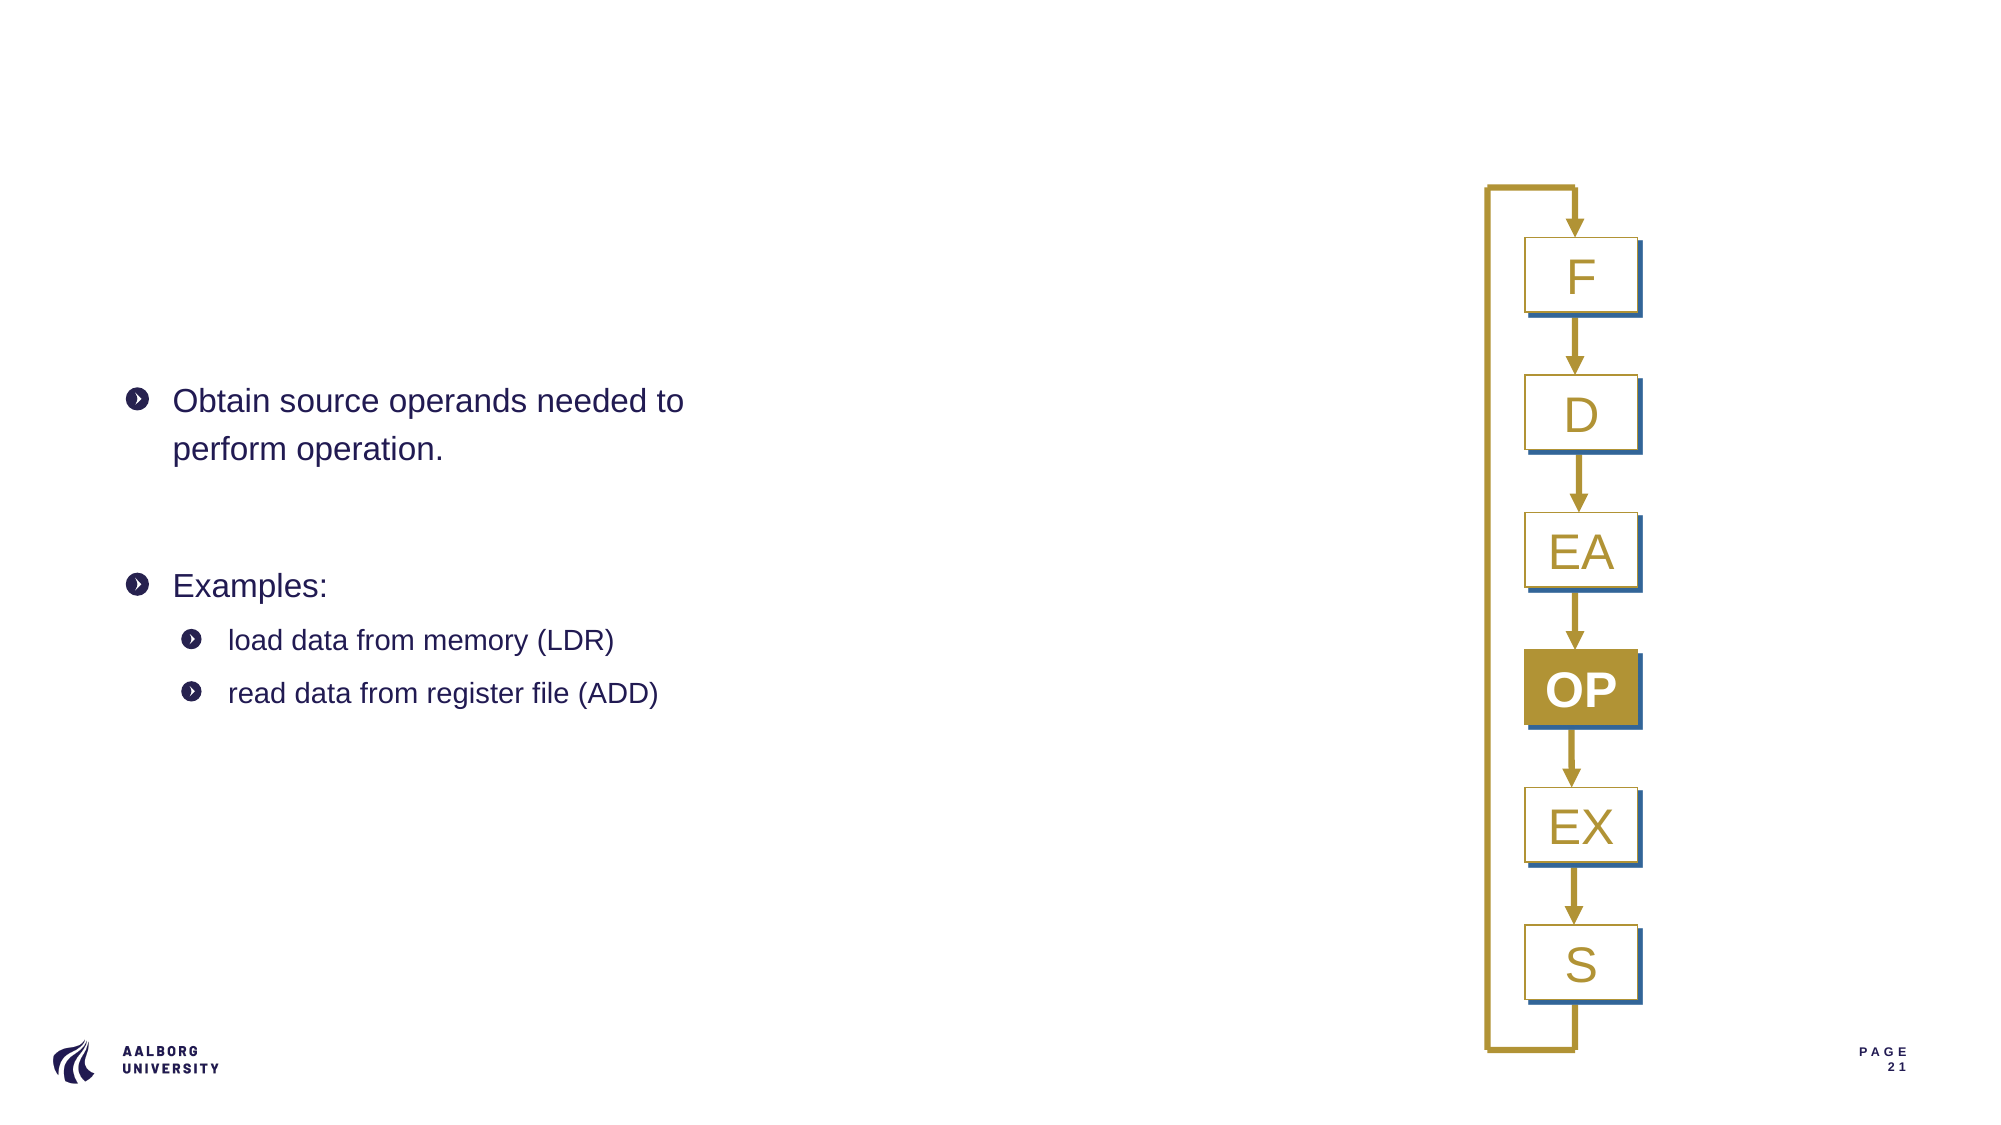

4-21
# Instruction Processing: FETCH OPERANDS

F

Obtain source operands needed to
perform operation.

Examples:
load data from memory (LDR)
read data from register file (ADD)
D

EA

OP

EX

S